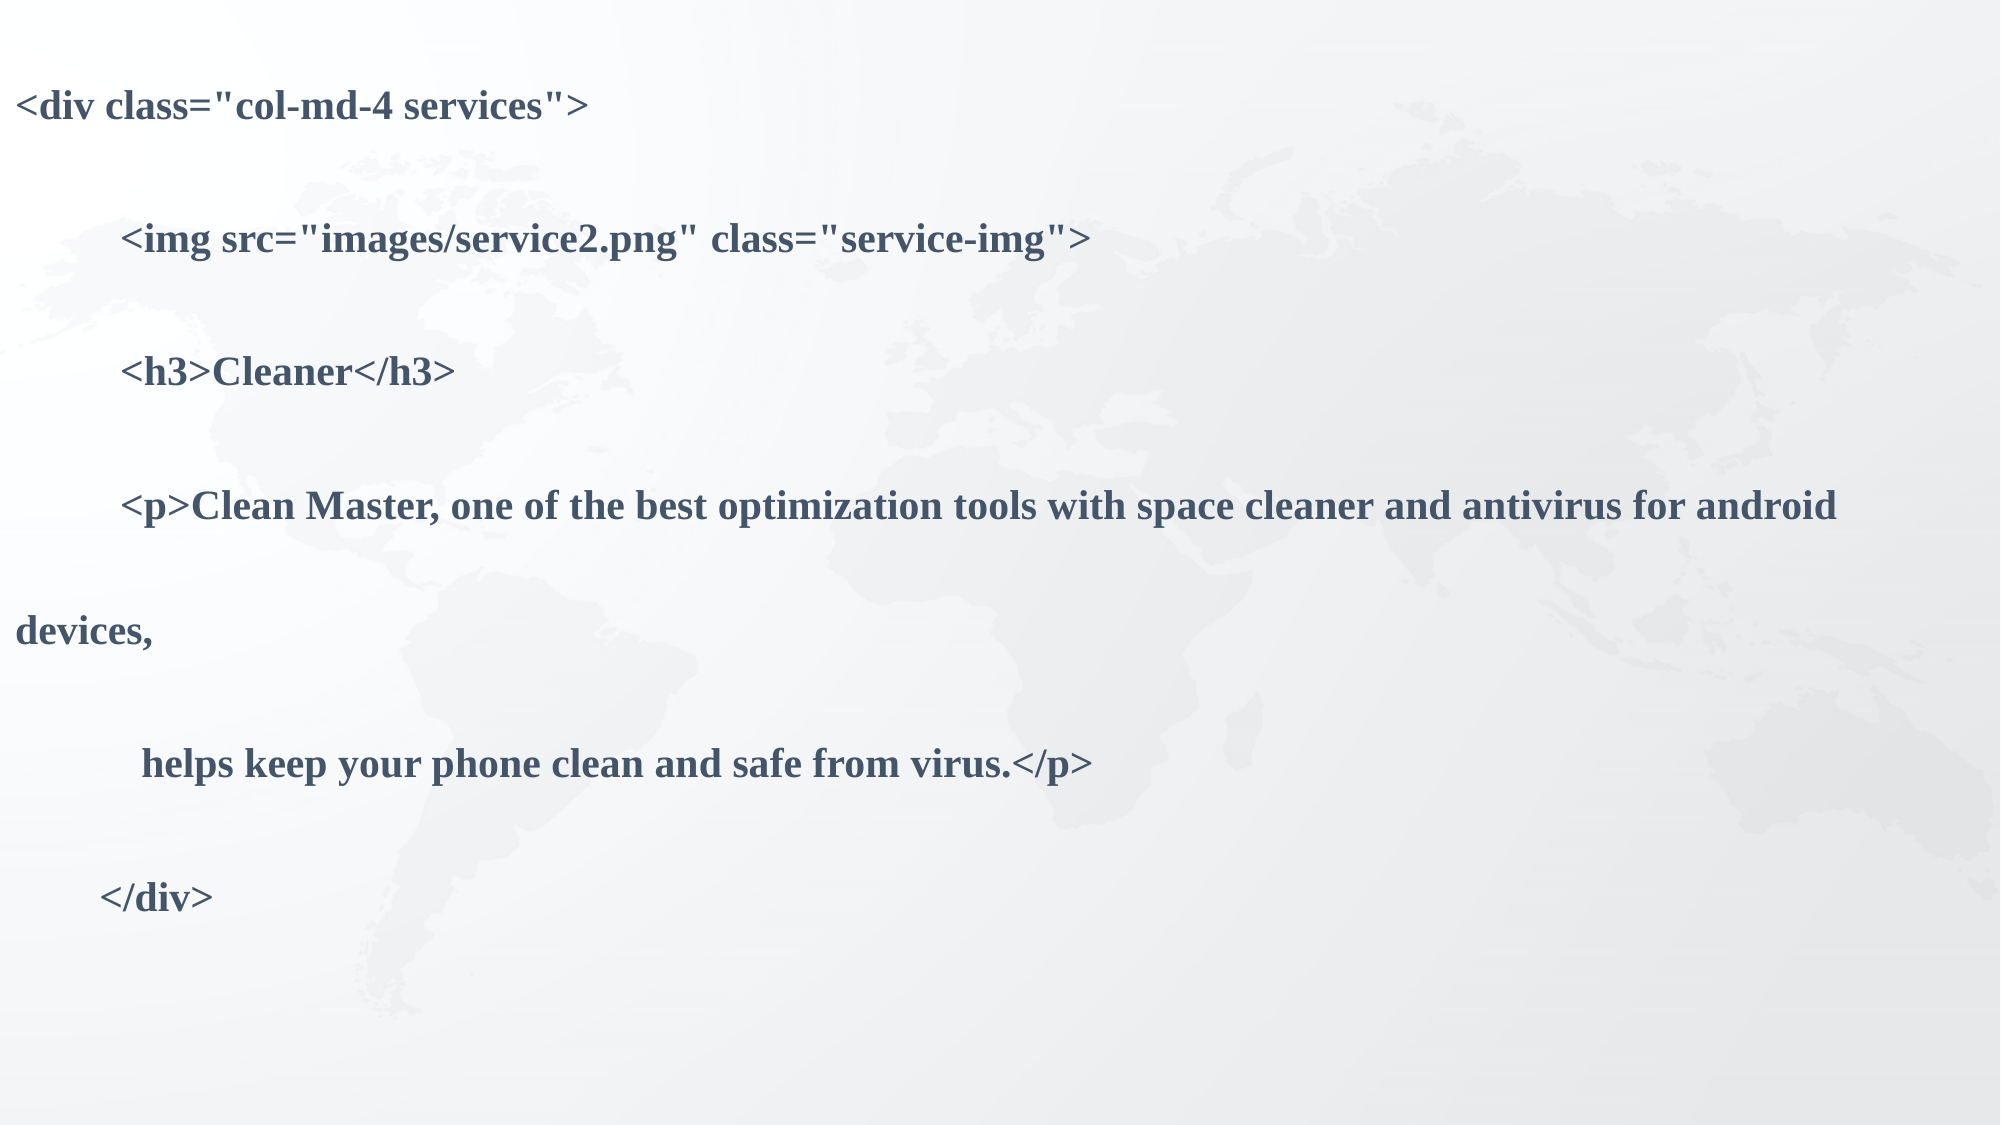

<div class="col-md-4 services">
          <img src="images/service2.png" class="service-img">
          <h3>Cleaner</h3>
          <p>Clean Master, one of the best optimization tools with space cleaner and antivirus for android devices,
            helps keep your phone clean and safe from virus.</p>
        </div>